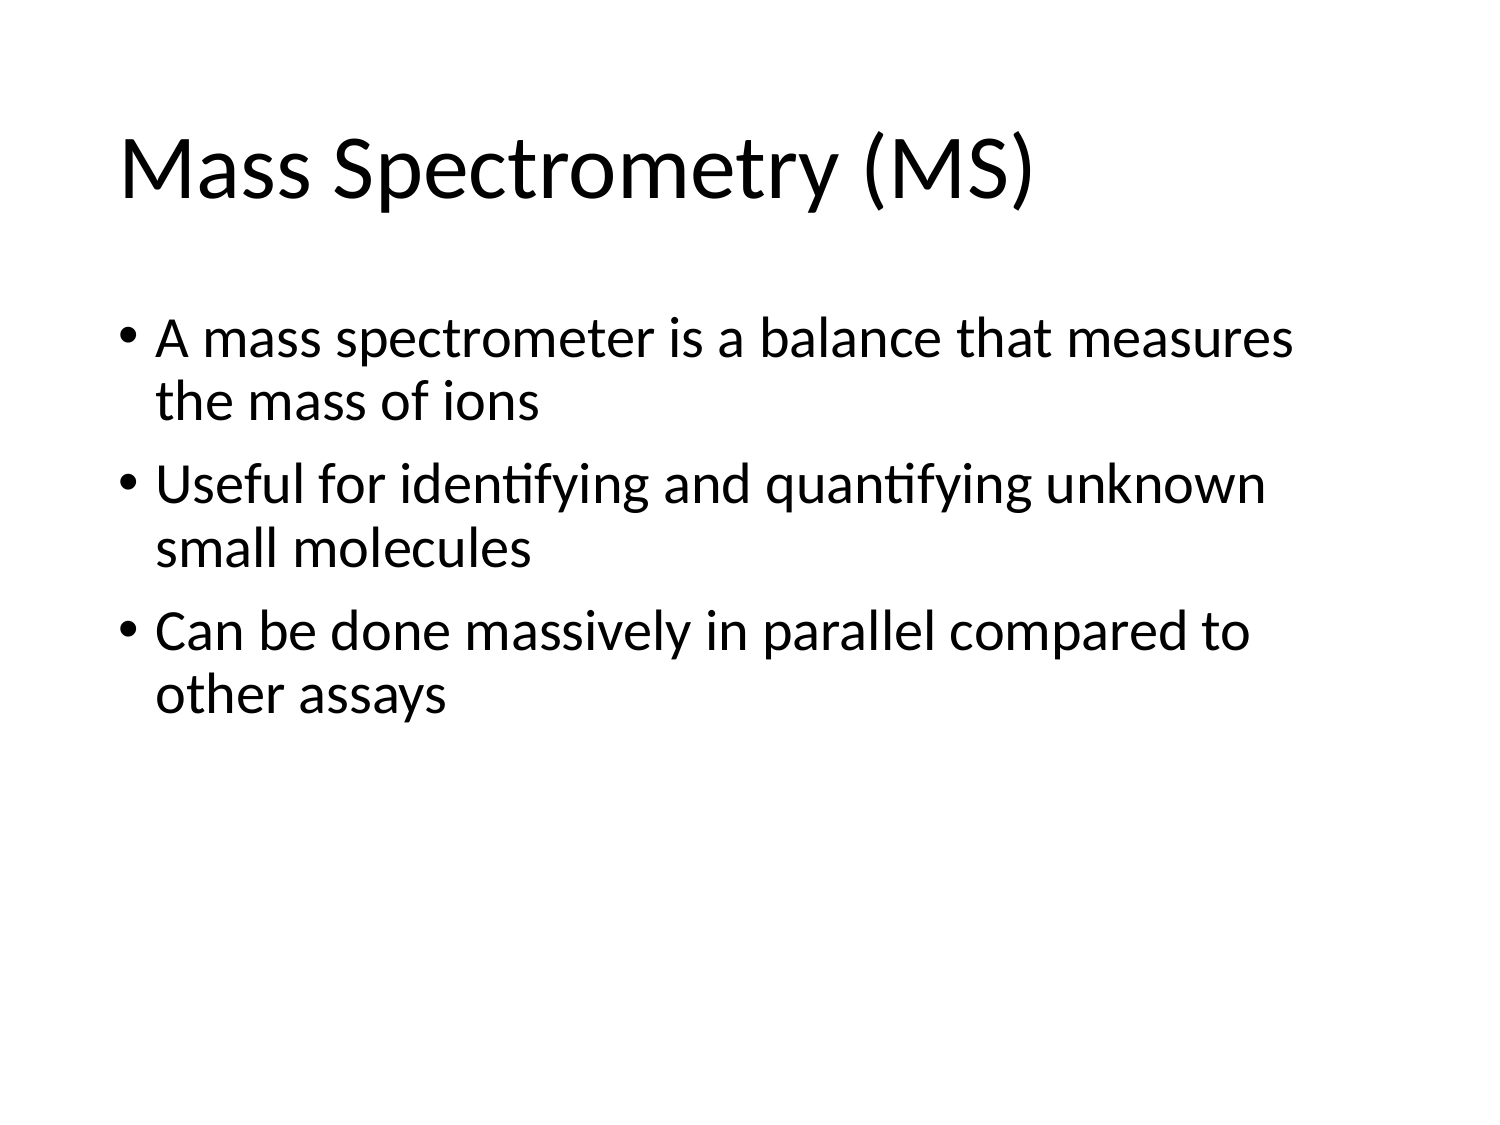

# Mass Spectrometry (MS)
A mass spectrometer is a balance that measures the mass of ions
Useful for identifying and quantifying unknown small molecules
Can be done massively in parallel compared to other assays